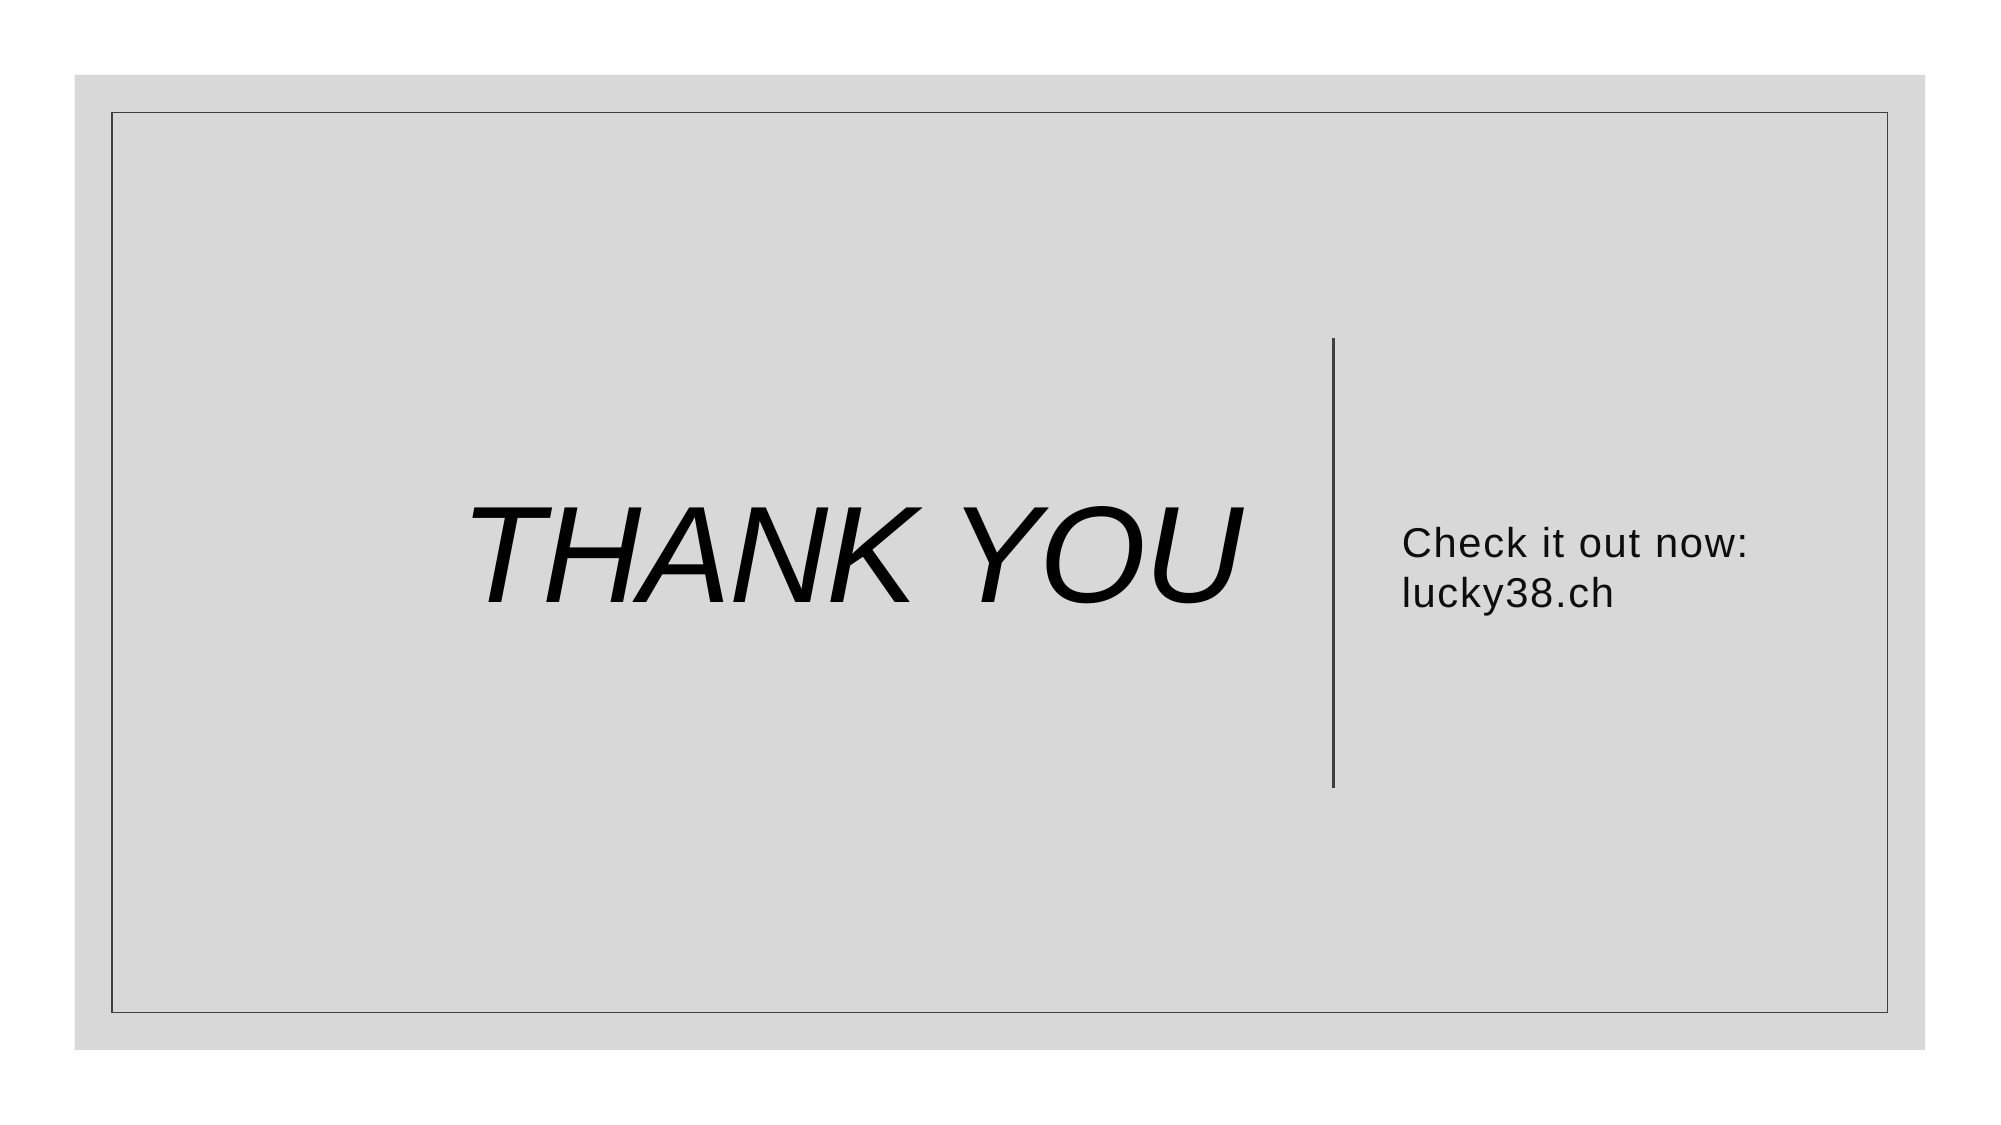

# Thank you
Check it out now: lucky38.ch